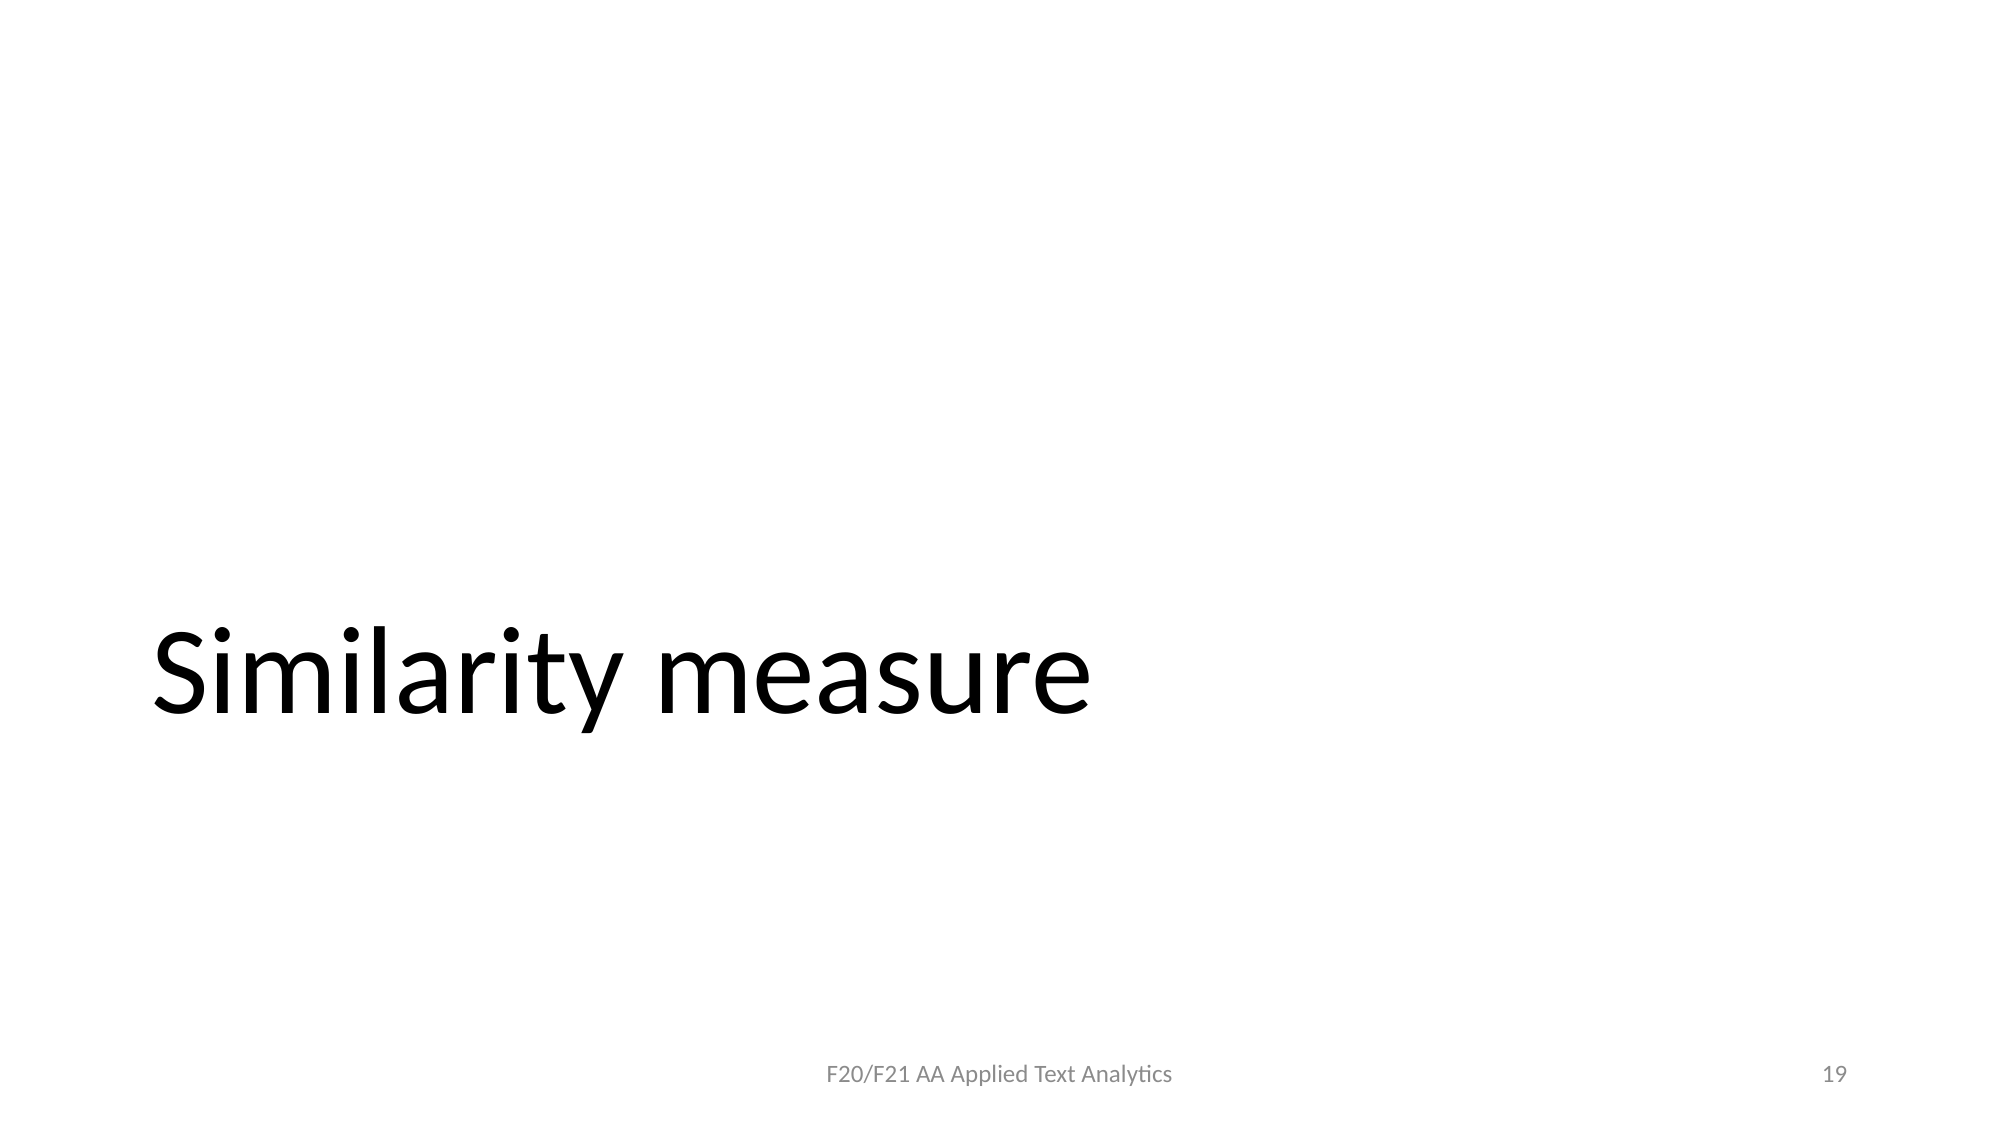

# Similarity measure

F20/F21 AA Applied Text Analytics
19